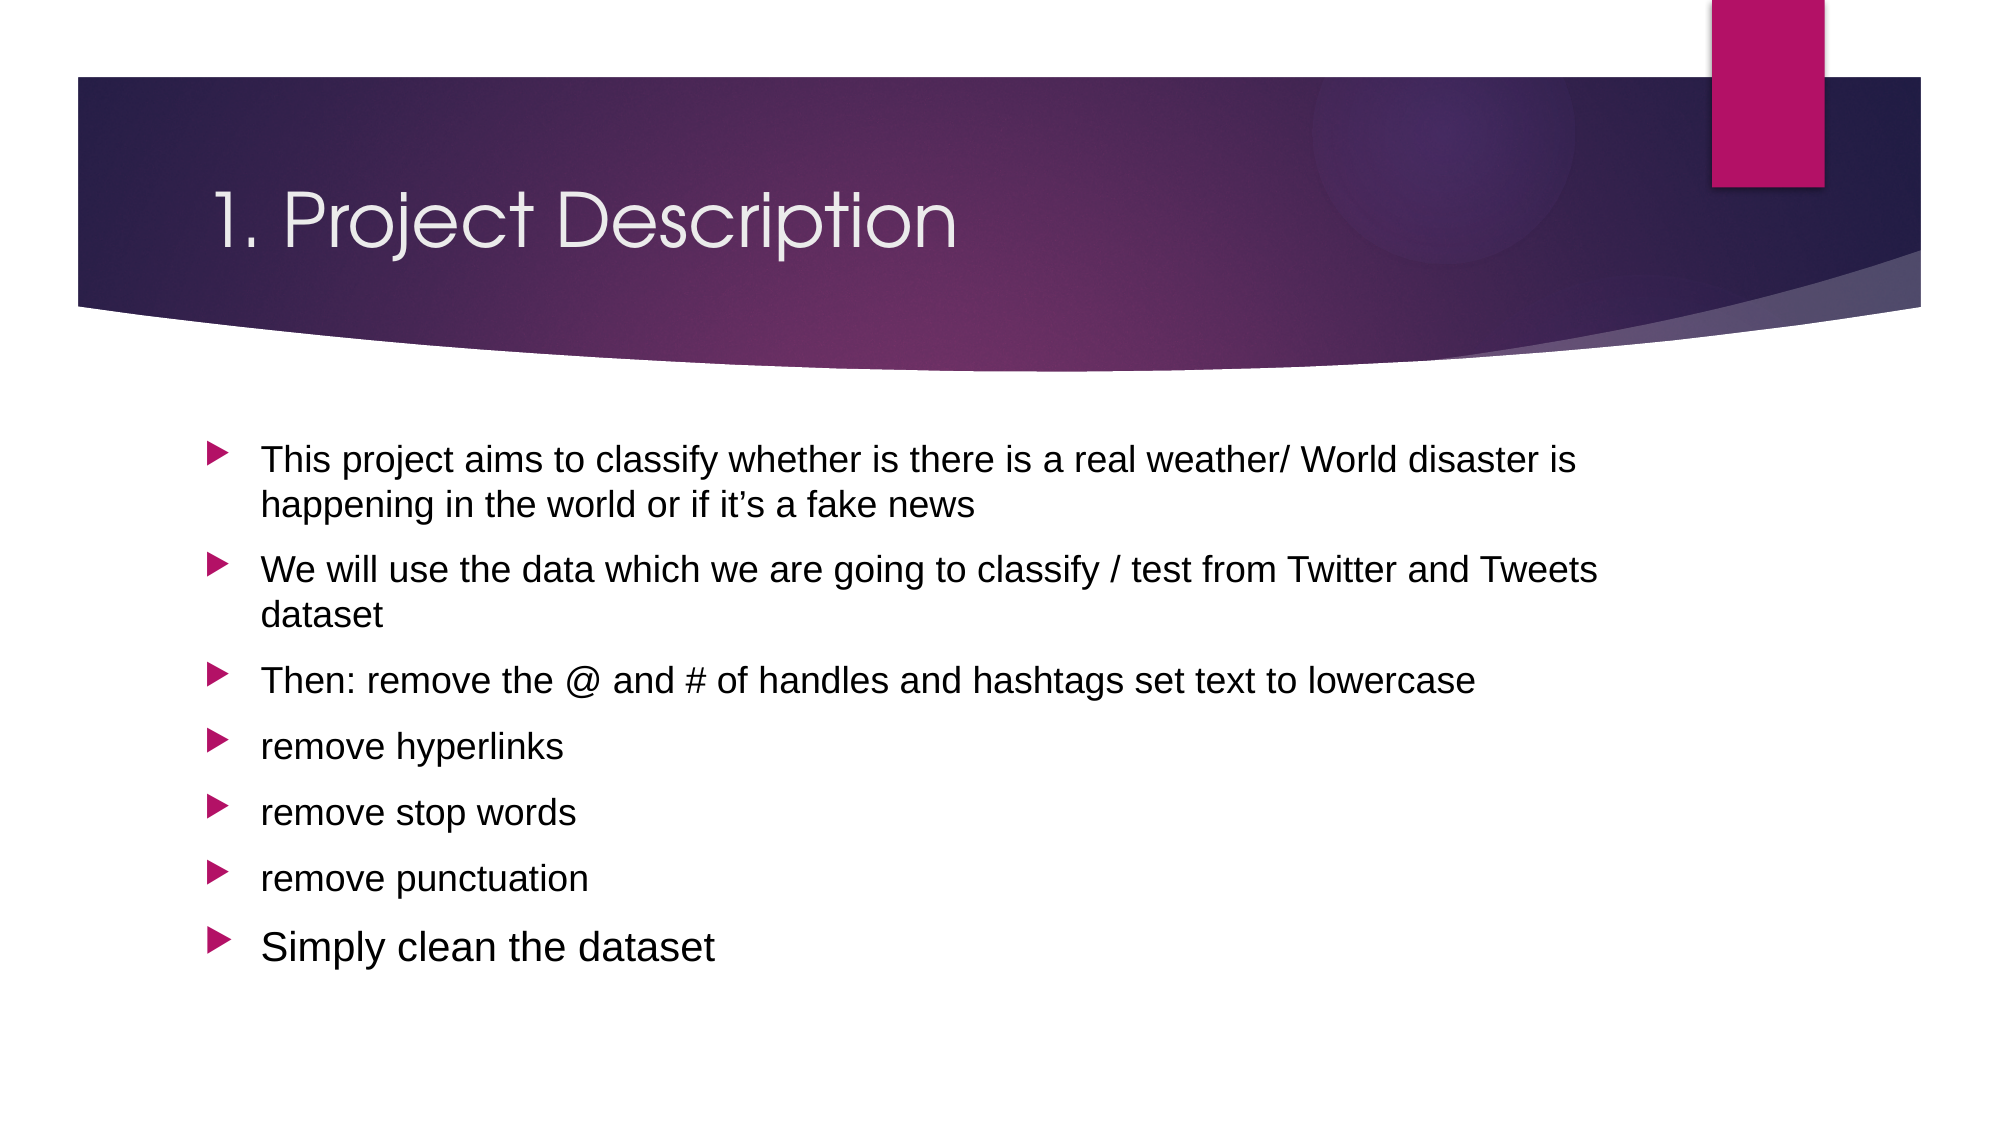

# 1. Project Description
This project aims to classify whether is there is a real weather/ World disaster is happening in the world or if it’s a fake news
We will use the data which we are going to classify / test from Twitter and Tweets dataset
Then: remove the @ and # of handles and hashtags set text to lowercase
remove hyperlinks
remove stop words
remove punctuation
Simply clean the dataset